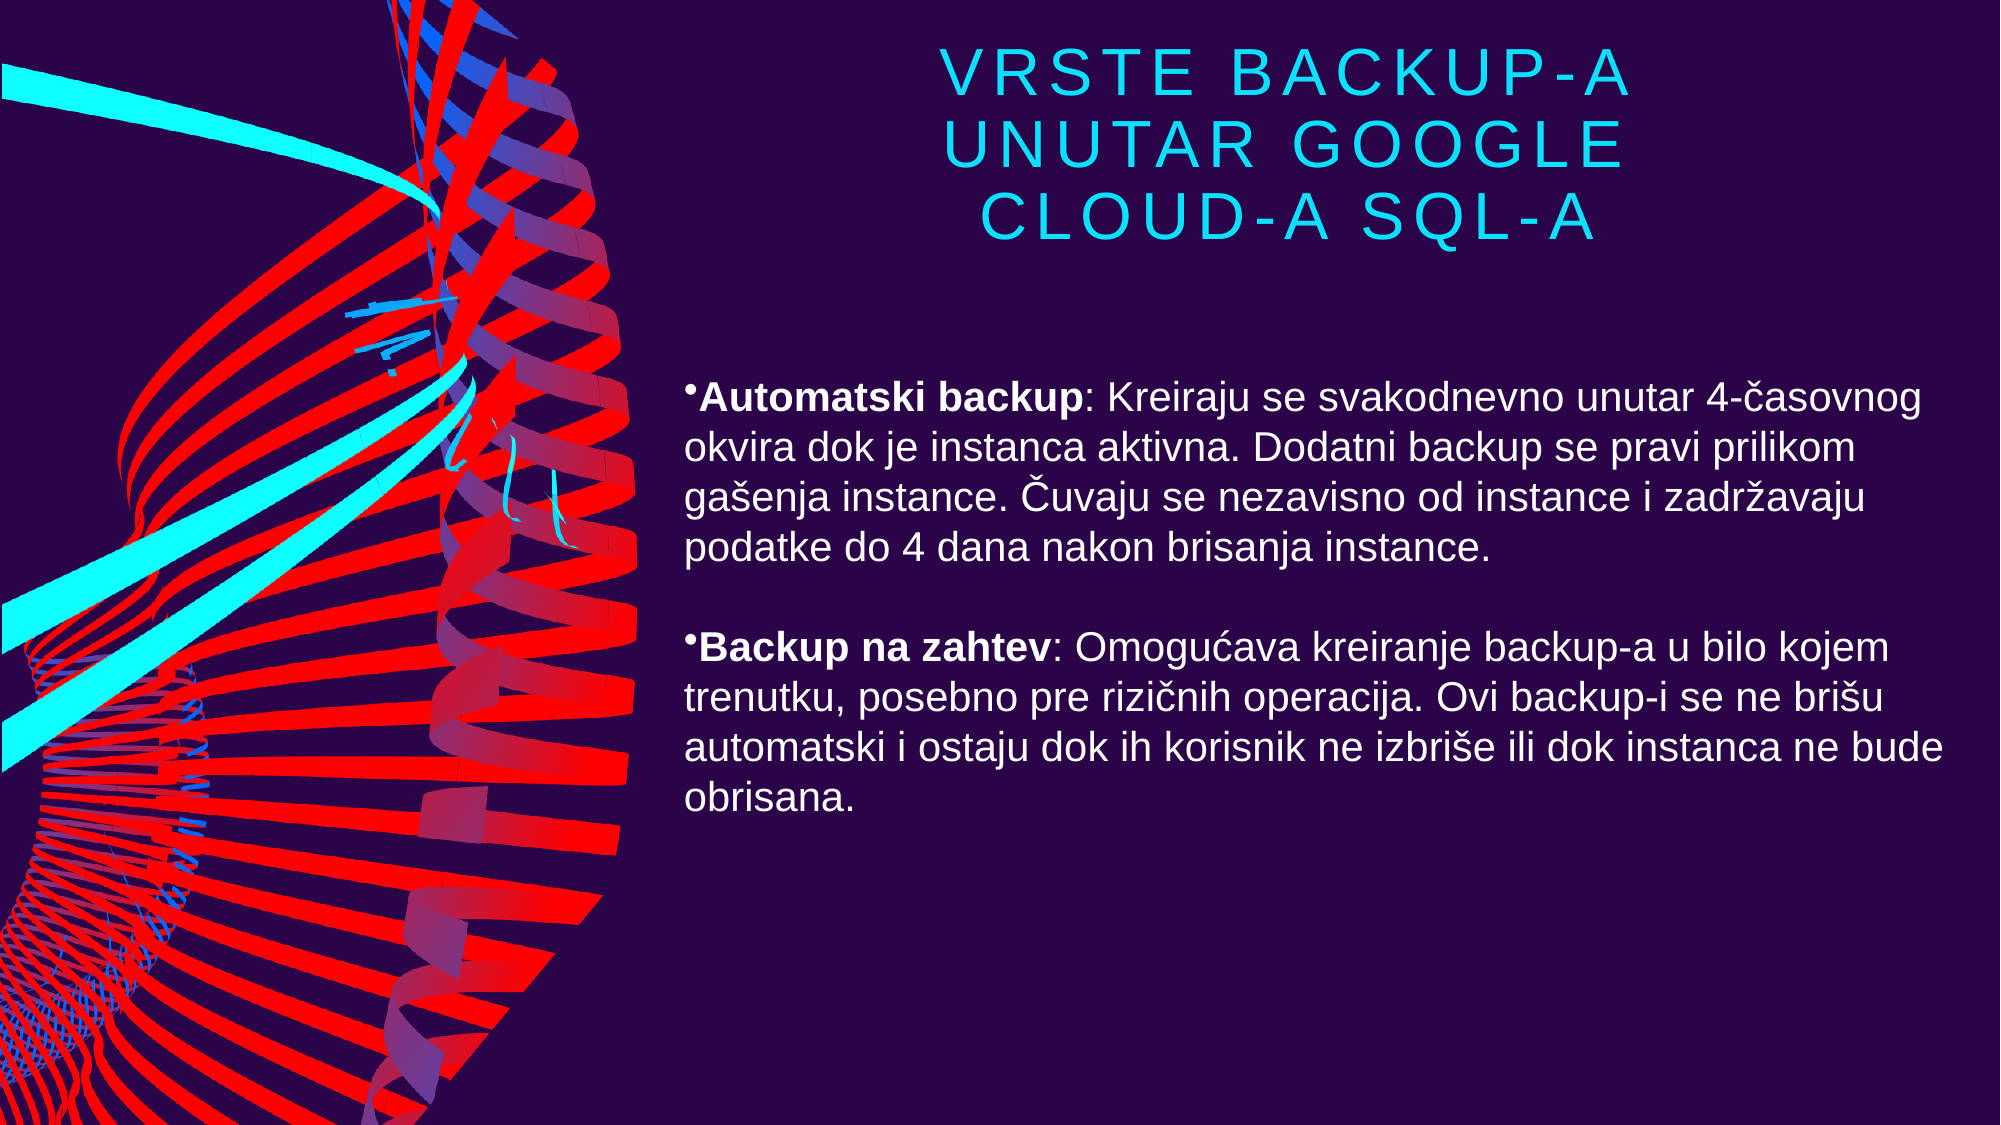

# Vrste backup-a unutar google cloud-a sql-a
Automatski backup: Kreiraju se svakodnevno unutar 4-časovnog okvira dok je instanca aktivna. Dodatni backup se pravi prilikom gašenja instance. Čuvaju se nezavisno od instance i zadržavaju podatke do 4 dana nakon brisanja instance.

Backup na zahtev: Omogućava kreiranje backup-a u bilo kojem trenutku, posebno pre rizičnih operacija. Ovi backup-i se ne brišu automatski i ostaju dok ih korisnik ne izbriše ili dok instanca ne bude obrisana.